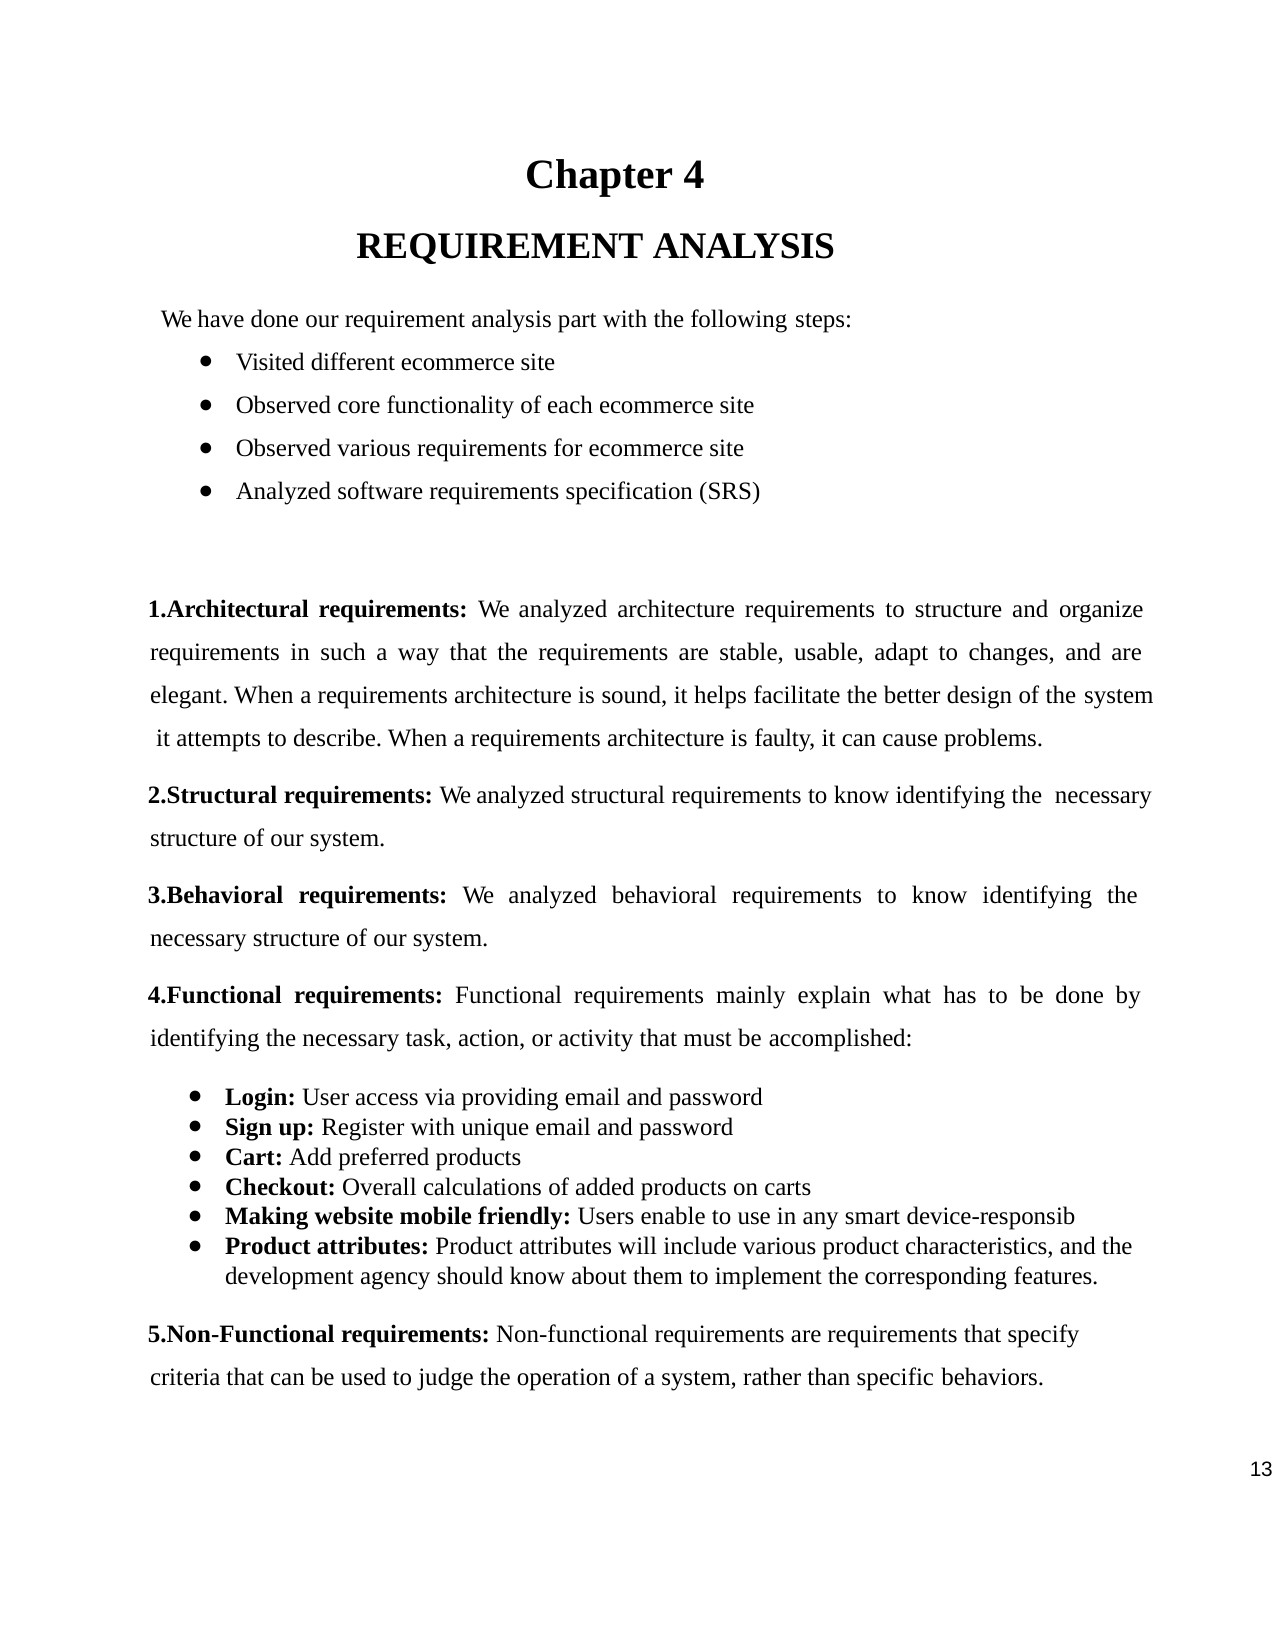

Chapter 4
REQUIREMENT ANALYSIS
We have done our requirement analysis part with the following steps:
Visited different ecommerce site
Observed core functionality of each ecommerce site
Observed various requirements for ecommerce site
Analyzed software requirements specification (SRS)

Architectural requirements: We analyzed architecture requirements to structure and organize  requirements in such a way that the requirements are stable, usable, adapt to changes, and are  elegant. When a requirements architecture is sound, it helps facilitate the better design of the system  it attempts to describe. When a requirements architecture is faulty, it can cause problems.
Structural requirements: We analyzed structural requirements to know identifying the  necessary structure of our system.
Behavioral requirements: We analyzed behavioral requirements to know identifying the  necessary structure of our system.
Functional requirements: Functional requirements mainly explain what has to be done by  identifying the necessary task, action, or activity that must be accomplished:

Login: User access via providing email and password
Sign up: Register with unique email and password
Cart: Add preferred products
Checkout: Overall calculations of added products on carts
Making website mobile friendly: Users enable to use in any smart device-responsib
Product attributes: Product attributes will include various product characteristics, and the development agency should know about them to implement the corresponding features.
Non-Functional requirements: Non-functional requirements are requirements that specify  criteria that can be used to judge the operation of a system, rather than specific behaviors.
13